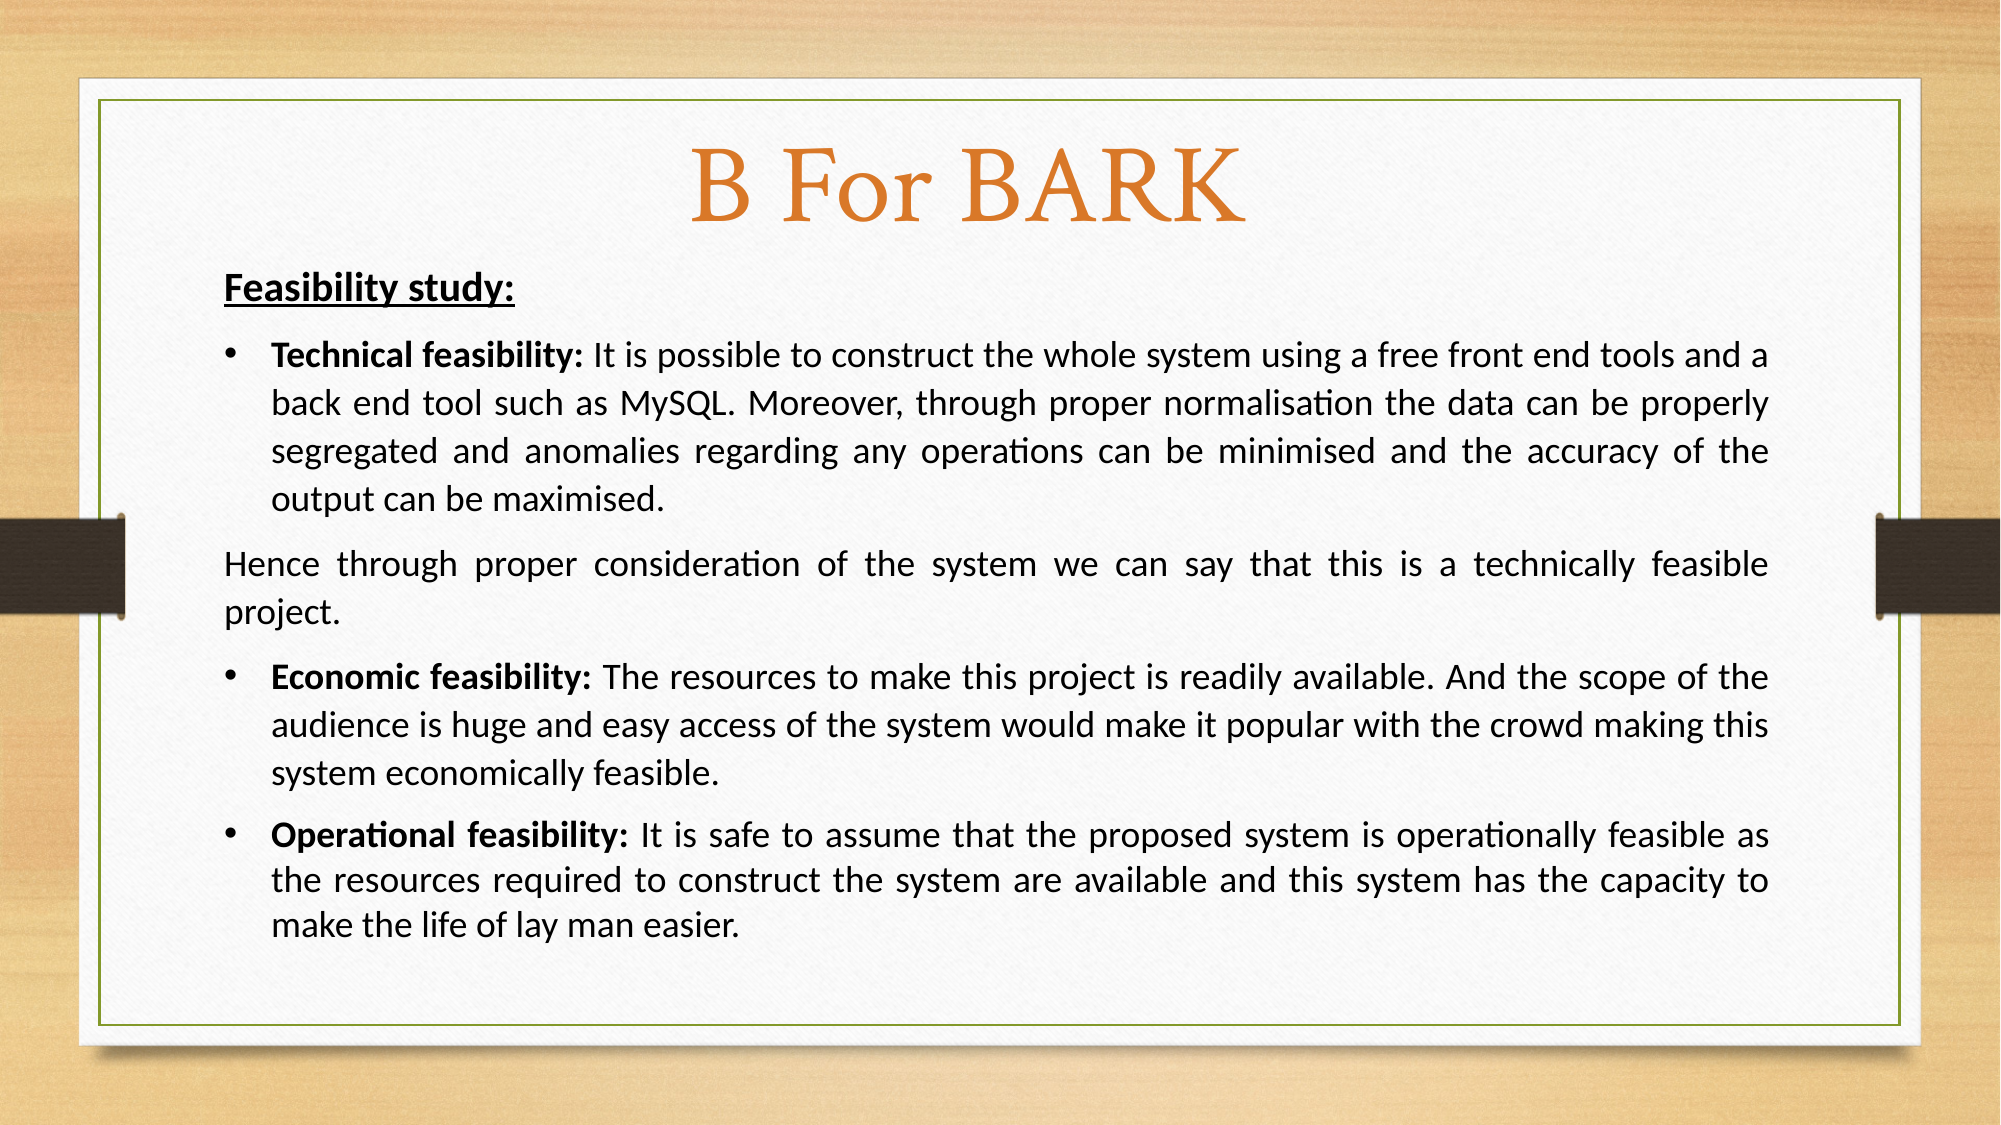

B For BARK
Feasibility study:
Technical feasibility: It is possible to construct the whole system using a free front end tools and a back end tool such as MySQL. Moreover, through proper normalisation the data can be properly segregated and anomalies regarding any operations can be minimised and the accuracy of the output can be maximised.
Hence through proper consideration of the system we can say that this is a technically feasible project.
Economic feasibility: The resources to make this project is readily available. And the scope of the audience is huge and easy access of the system would make it popular with the crowd making this system economically feasible.
Operational feasibility: It is safe to assume that the proposed system is operationally feasible as the resources required to construct the system are available and this system has the capacity to make the life of lay man easier.